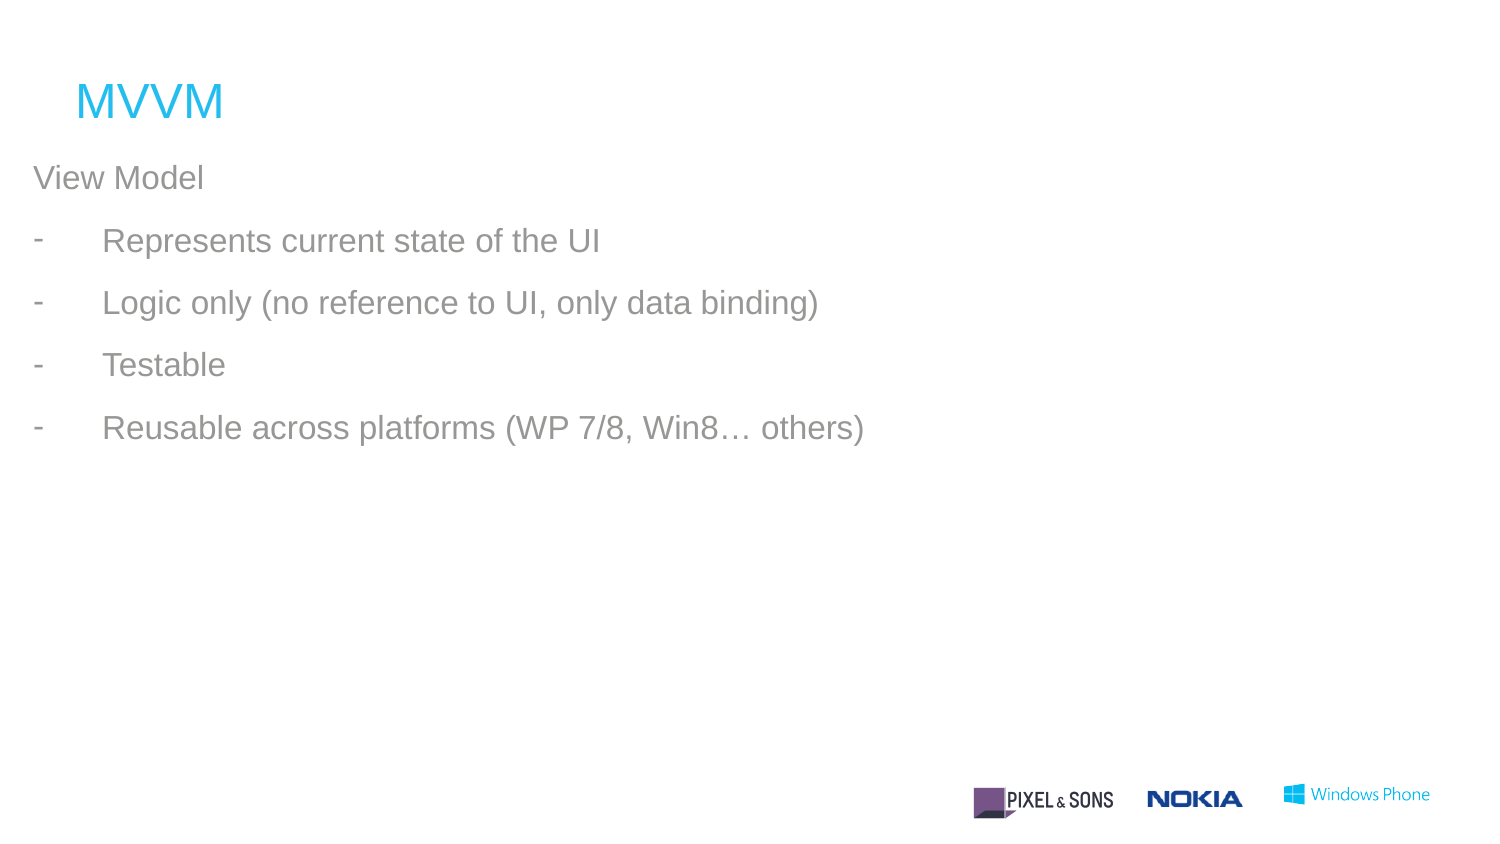

# MVVM
View Model
Represents current state of the UI
Logic only (no reference to UI, only data binding)
Testable
Reusable across platforms (WP 7/8, Win8… others)